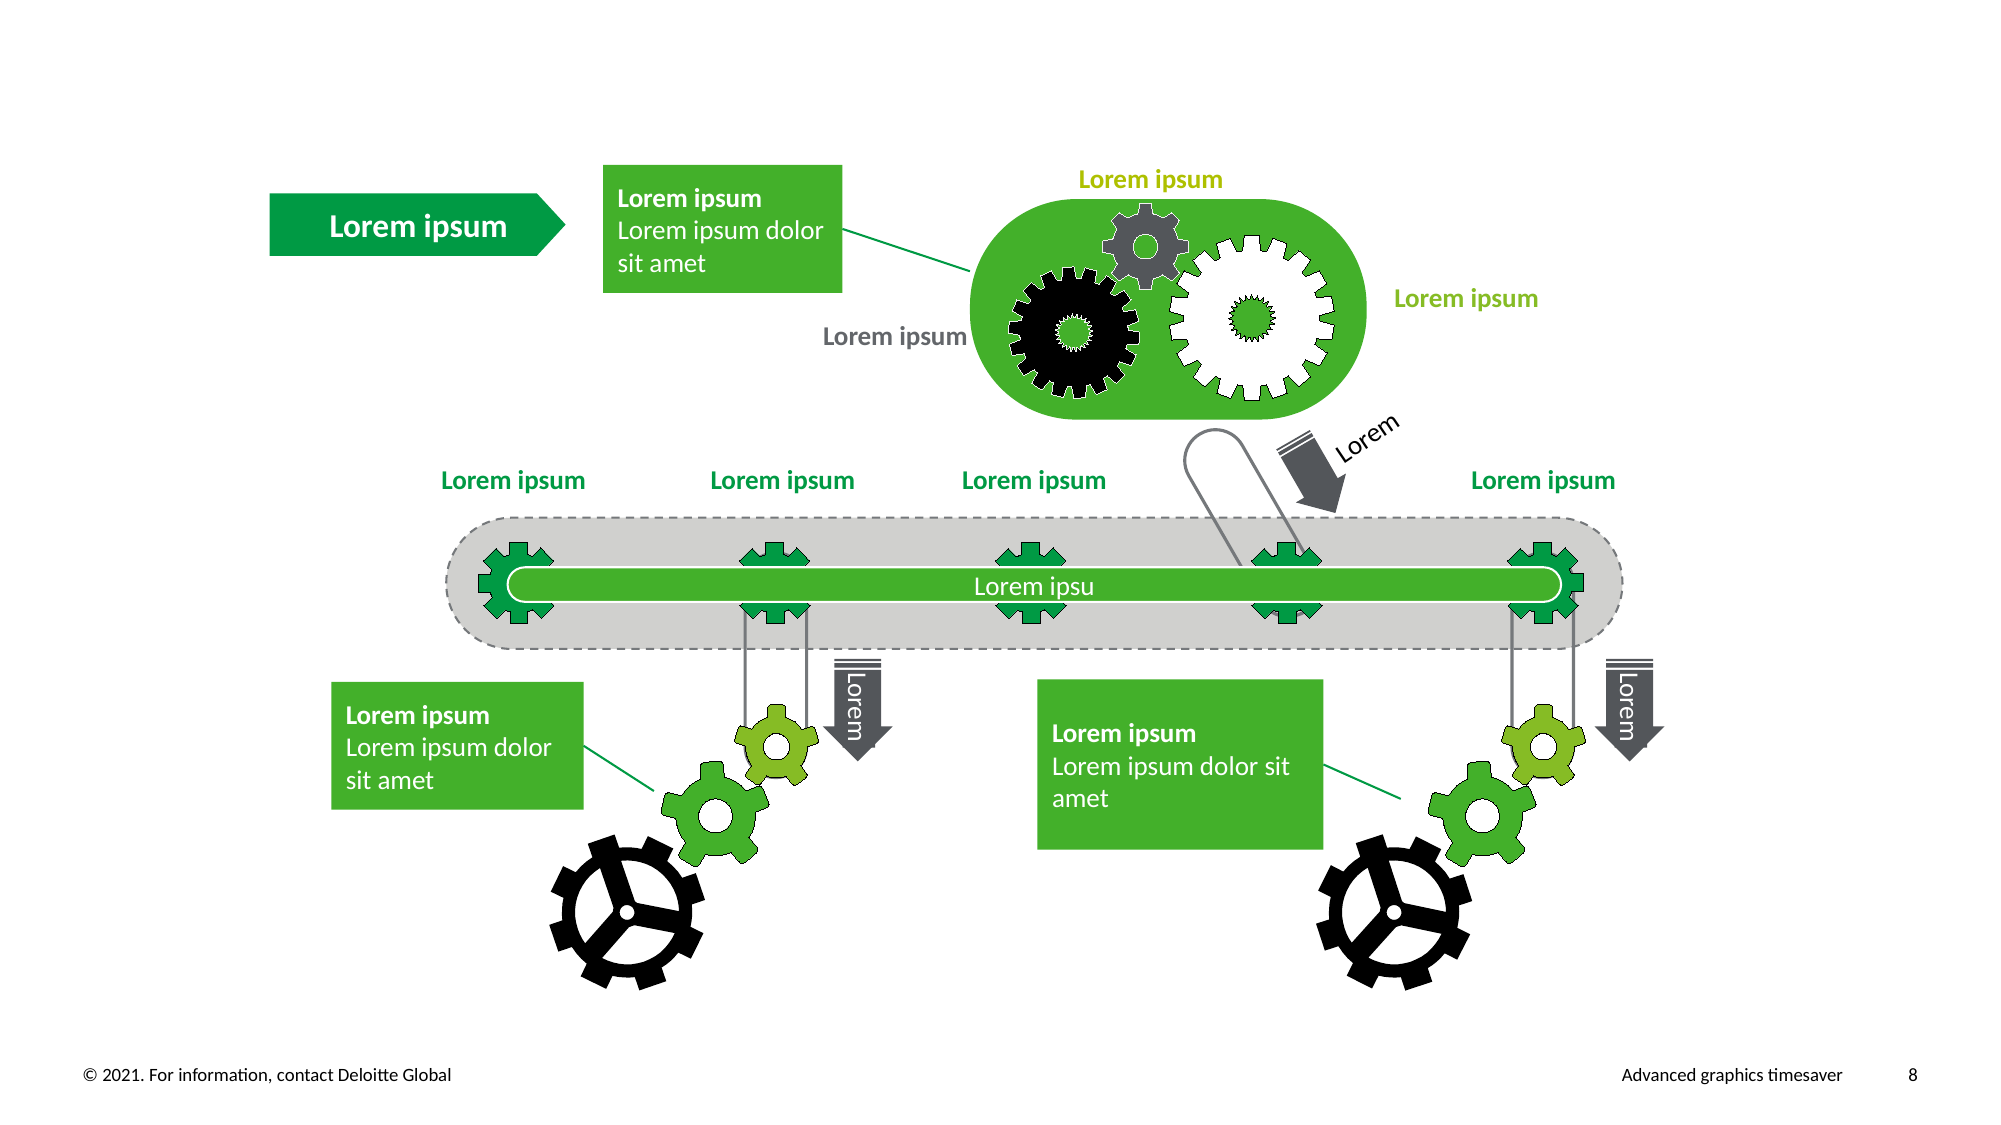

Lorem ipsum
Lorem ipsum
Lorem ipsum dolor sit amet
Lorem ipsum

Lorem ipsum
Lorem ipsum
Lorem

Lorem ipsum
Lorem ipsum
Lorem ipsum
Lorem ipsum

Lorem ipsu

Lorem

Lorem
Lorem ipsum
Lorem ipsum dolor sit amet
Lorem ipsum
Lorem ipsum dolor sit amet